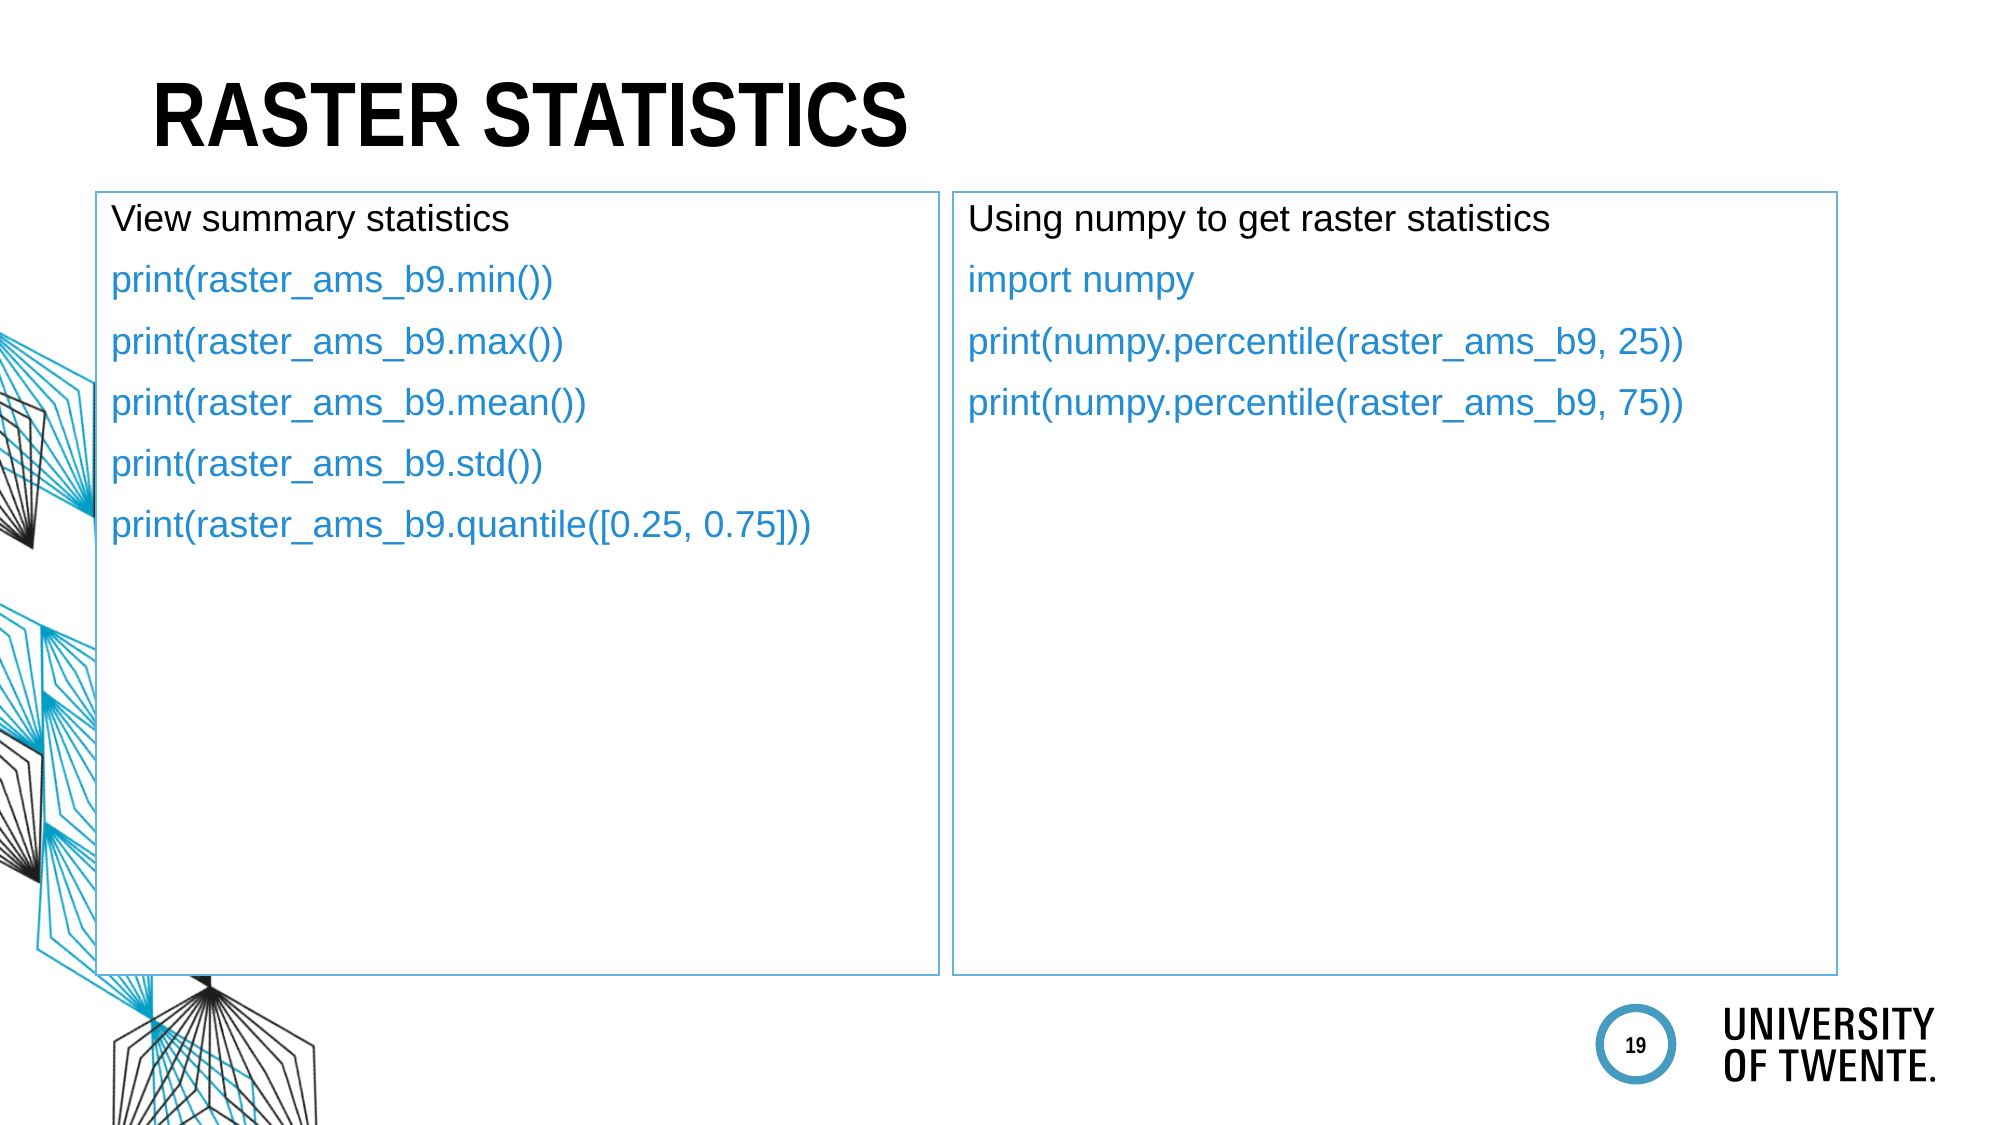

# Raster statistics
View summary statistics
print(raster_ams_b9.min())
print(raster_ams_b9.max())
print(raster_ams_b9.mean())
print(raster_ams_b9.std())
print(raster_ams_b9.quantile([0.25, 0.75]))

Using numpy to get raster statistics
import numpy
print(numpy.percentile(raster_ams_b9, 25))
print(numpy.percentile(raster_ams_b9, 75))

19